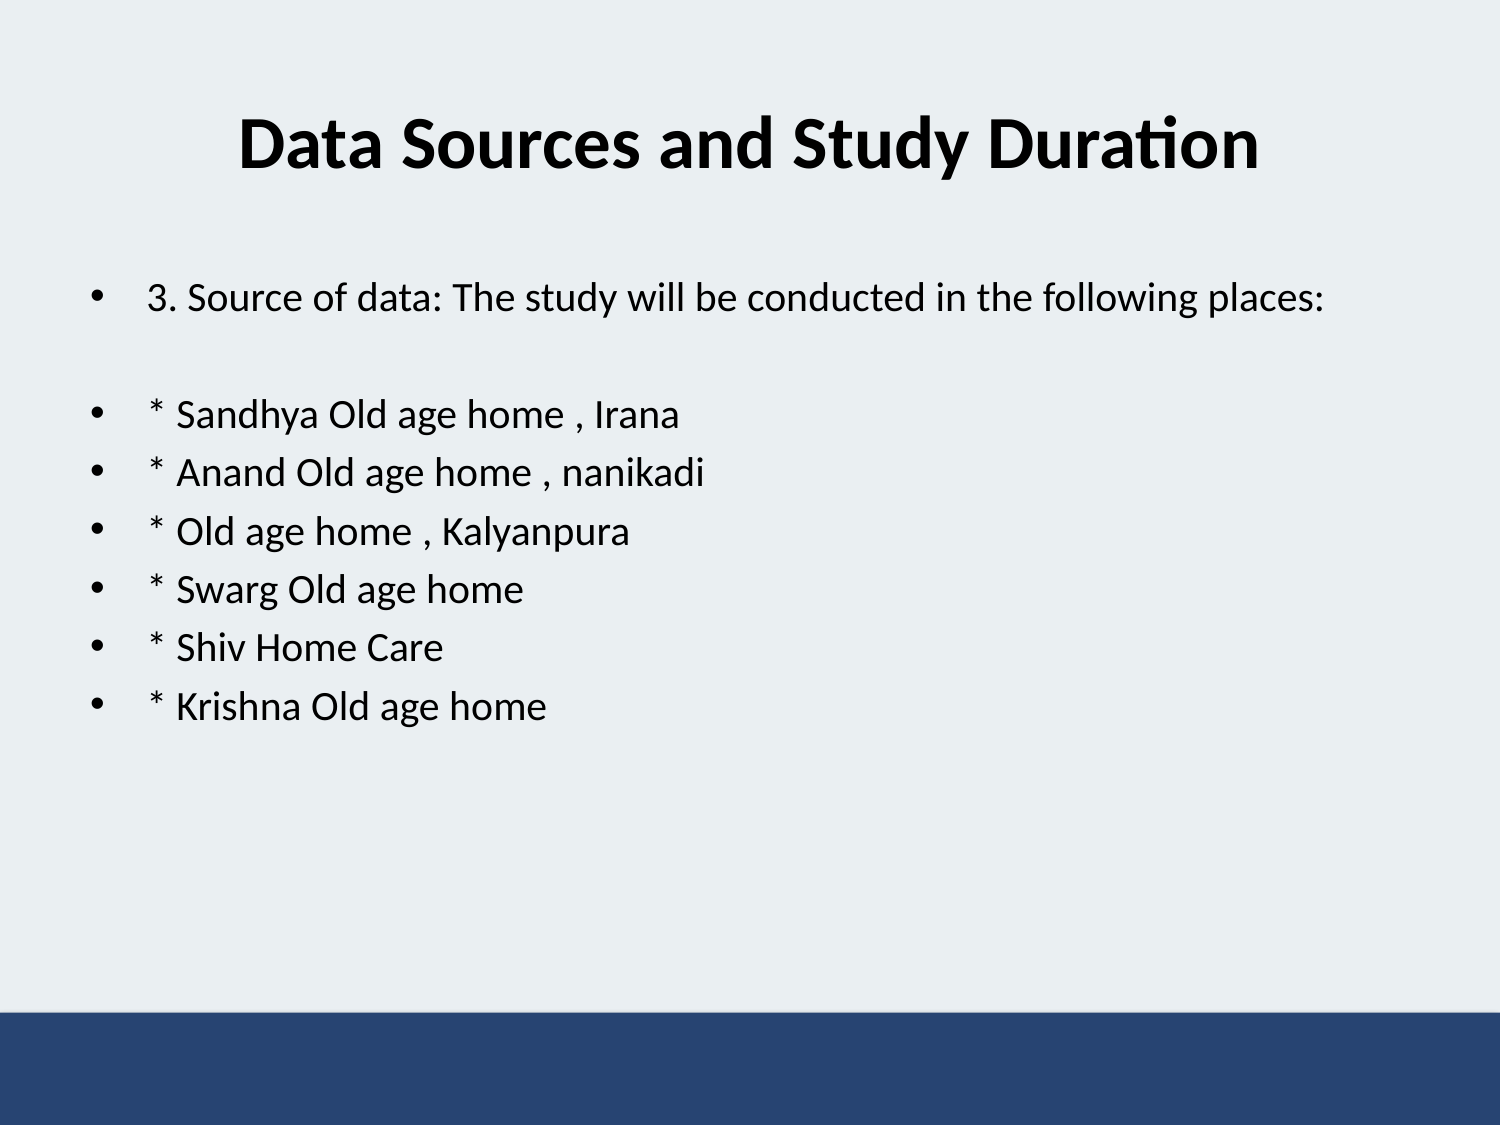

# Data Sources and Study Duration
3. Source of data: The study will be conducted in the following places:

* Sandhya Old age home , Irana
* Anand Old age home , nanikadi
* Old age home , Kalyanpura
* Swarg Old age home
* Shiv Home Care
* Krishna Old age home